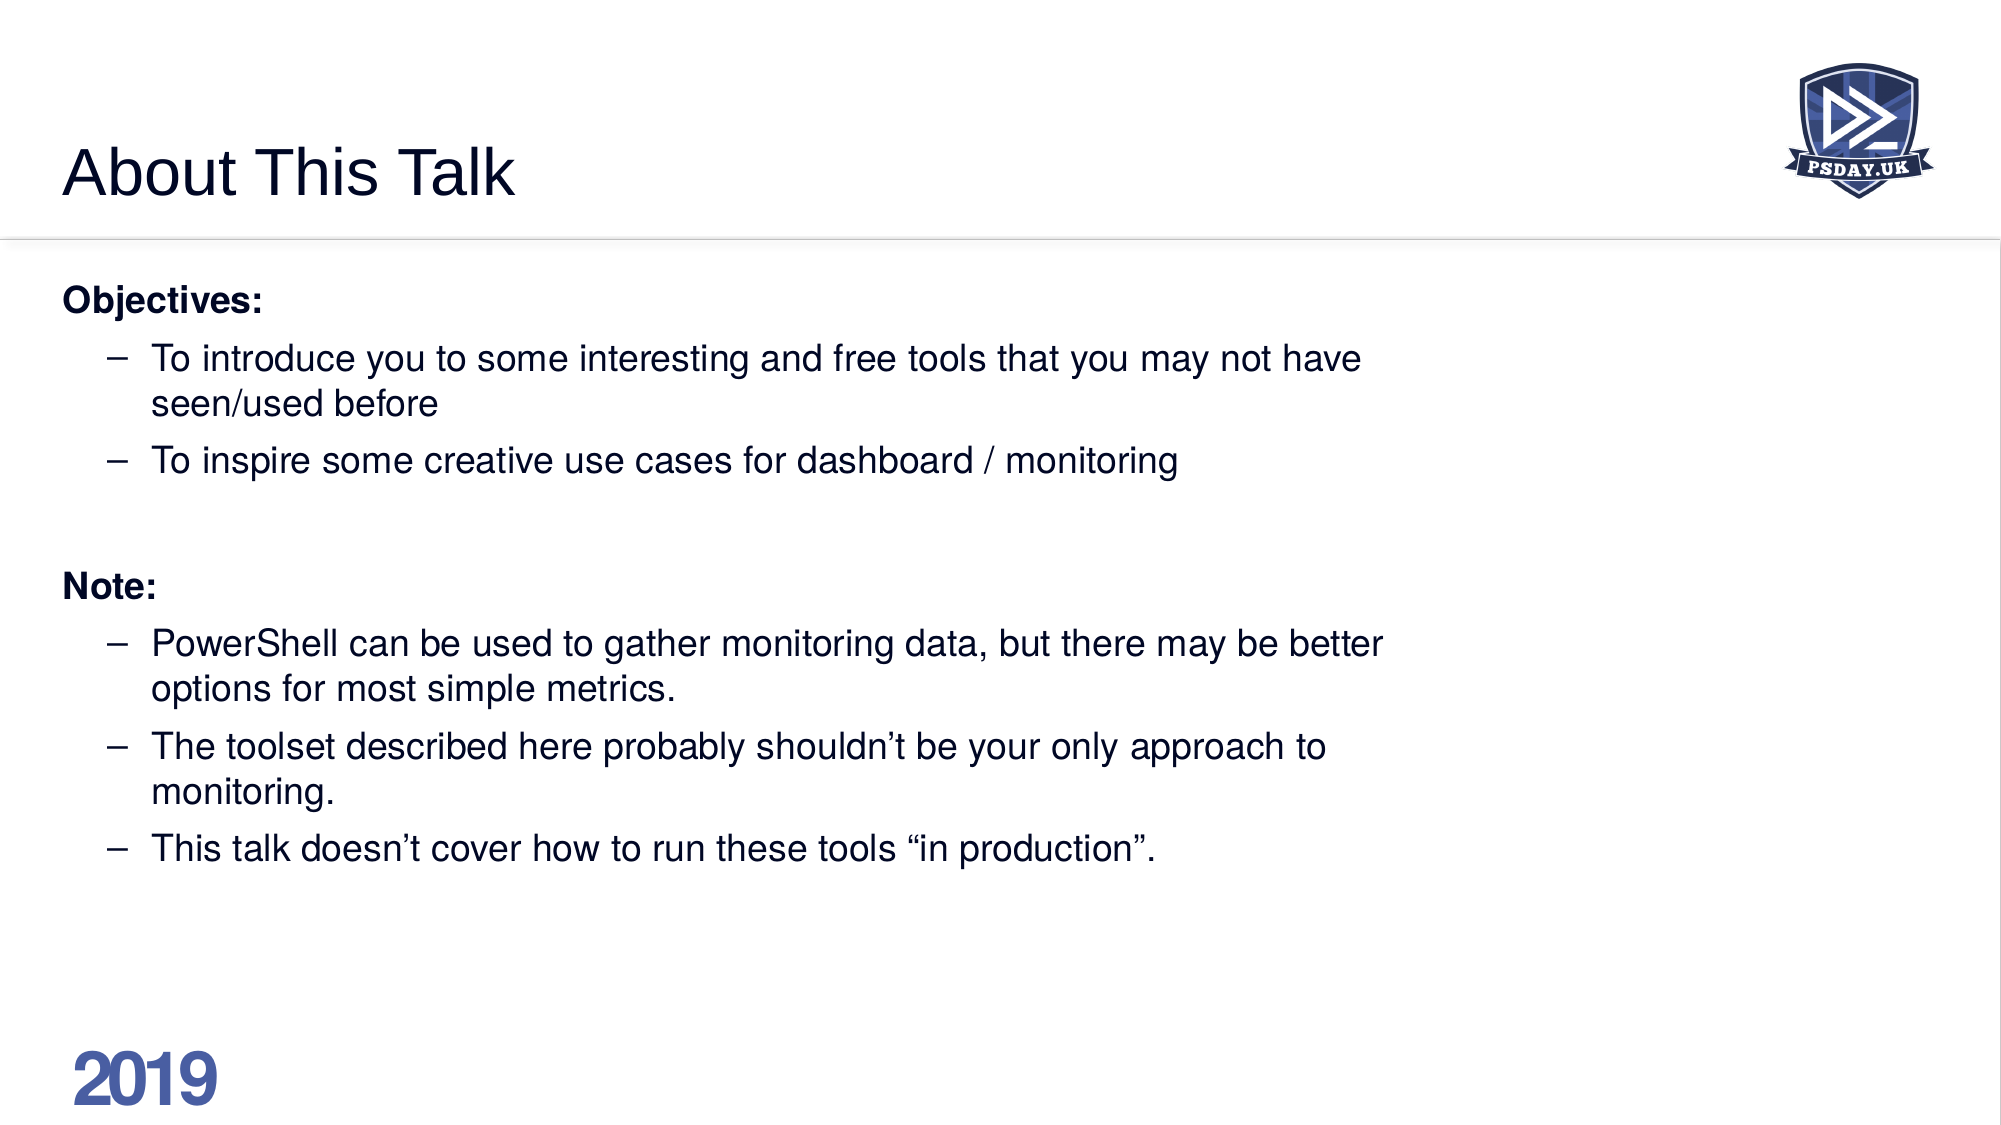

# About This Talk
Objectives:
To introduce you to some interesting and free tools that you may not have seen/used before
To inspire some creative use cases for dashboard / monitoring

Note:
PowerShell can be used to gather monitoring data, but there may be better options for most simple metrics.
The toolset described here probably shouldn’t be your only approach to monitoring.
This talk doesn’t cover how to run these tools “in production”.